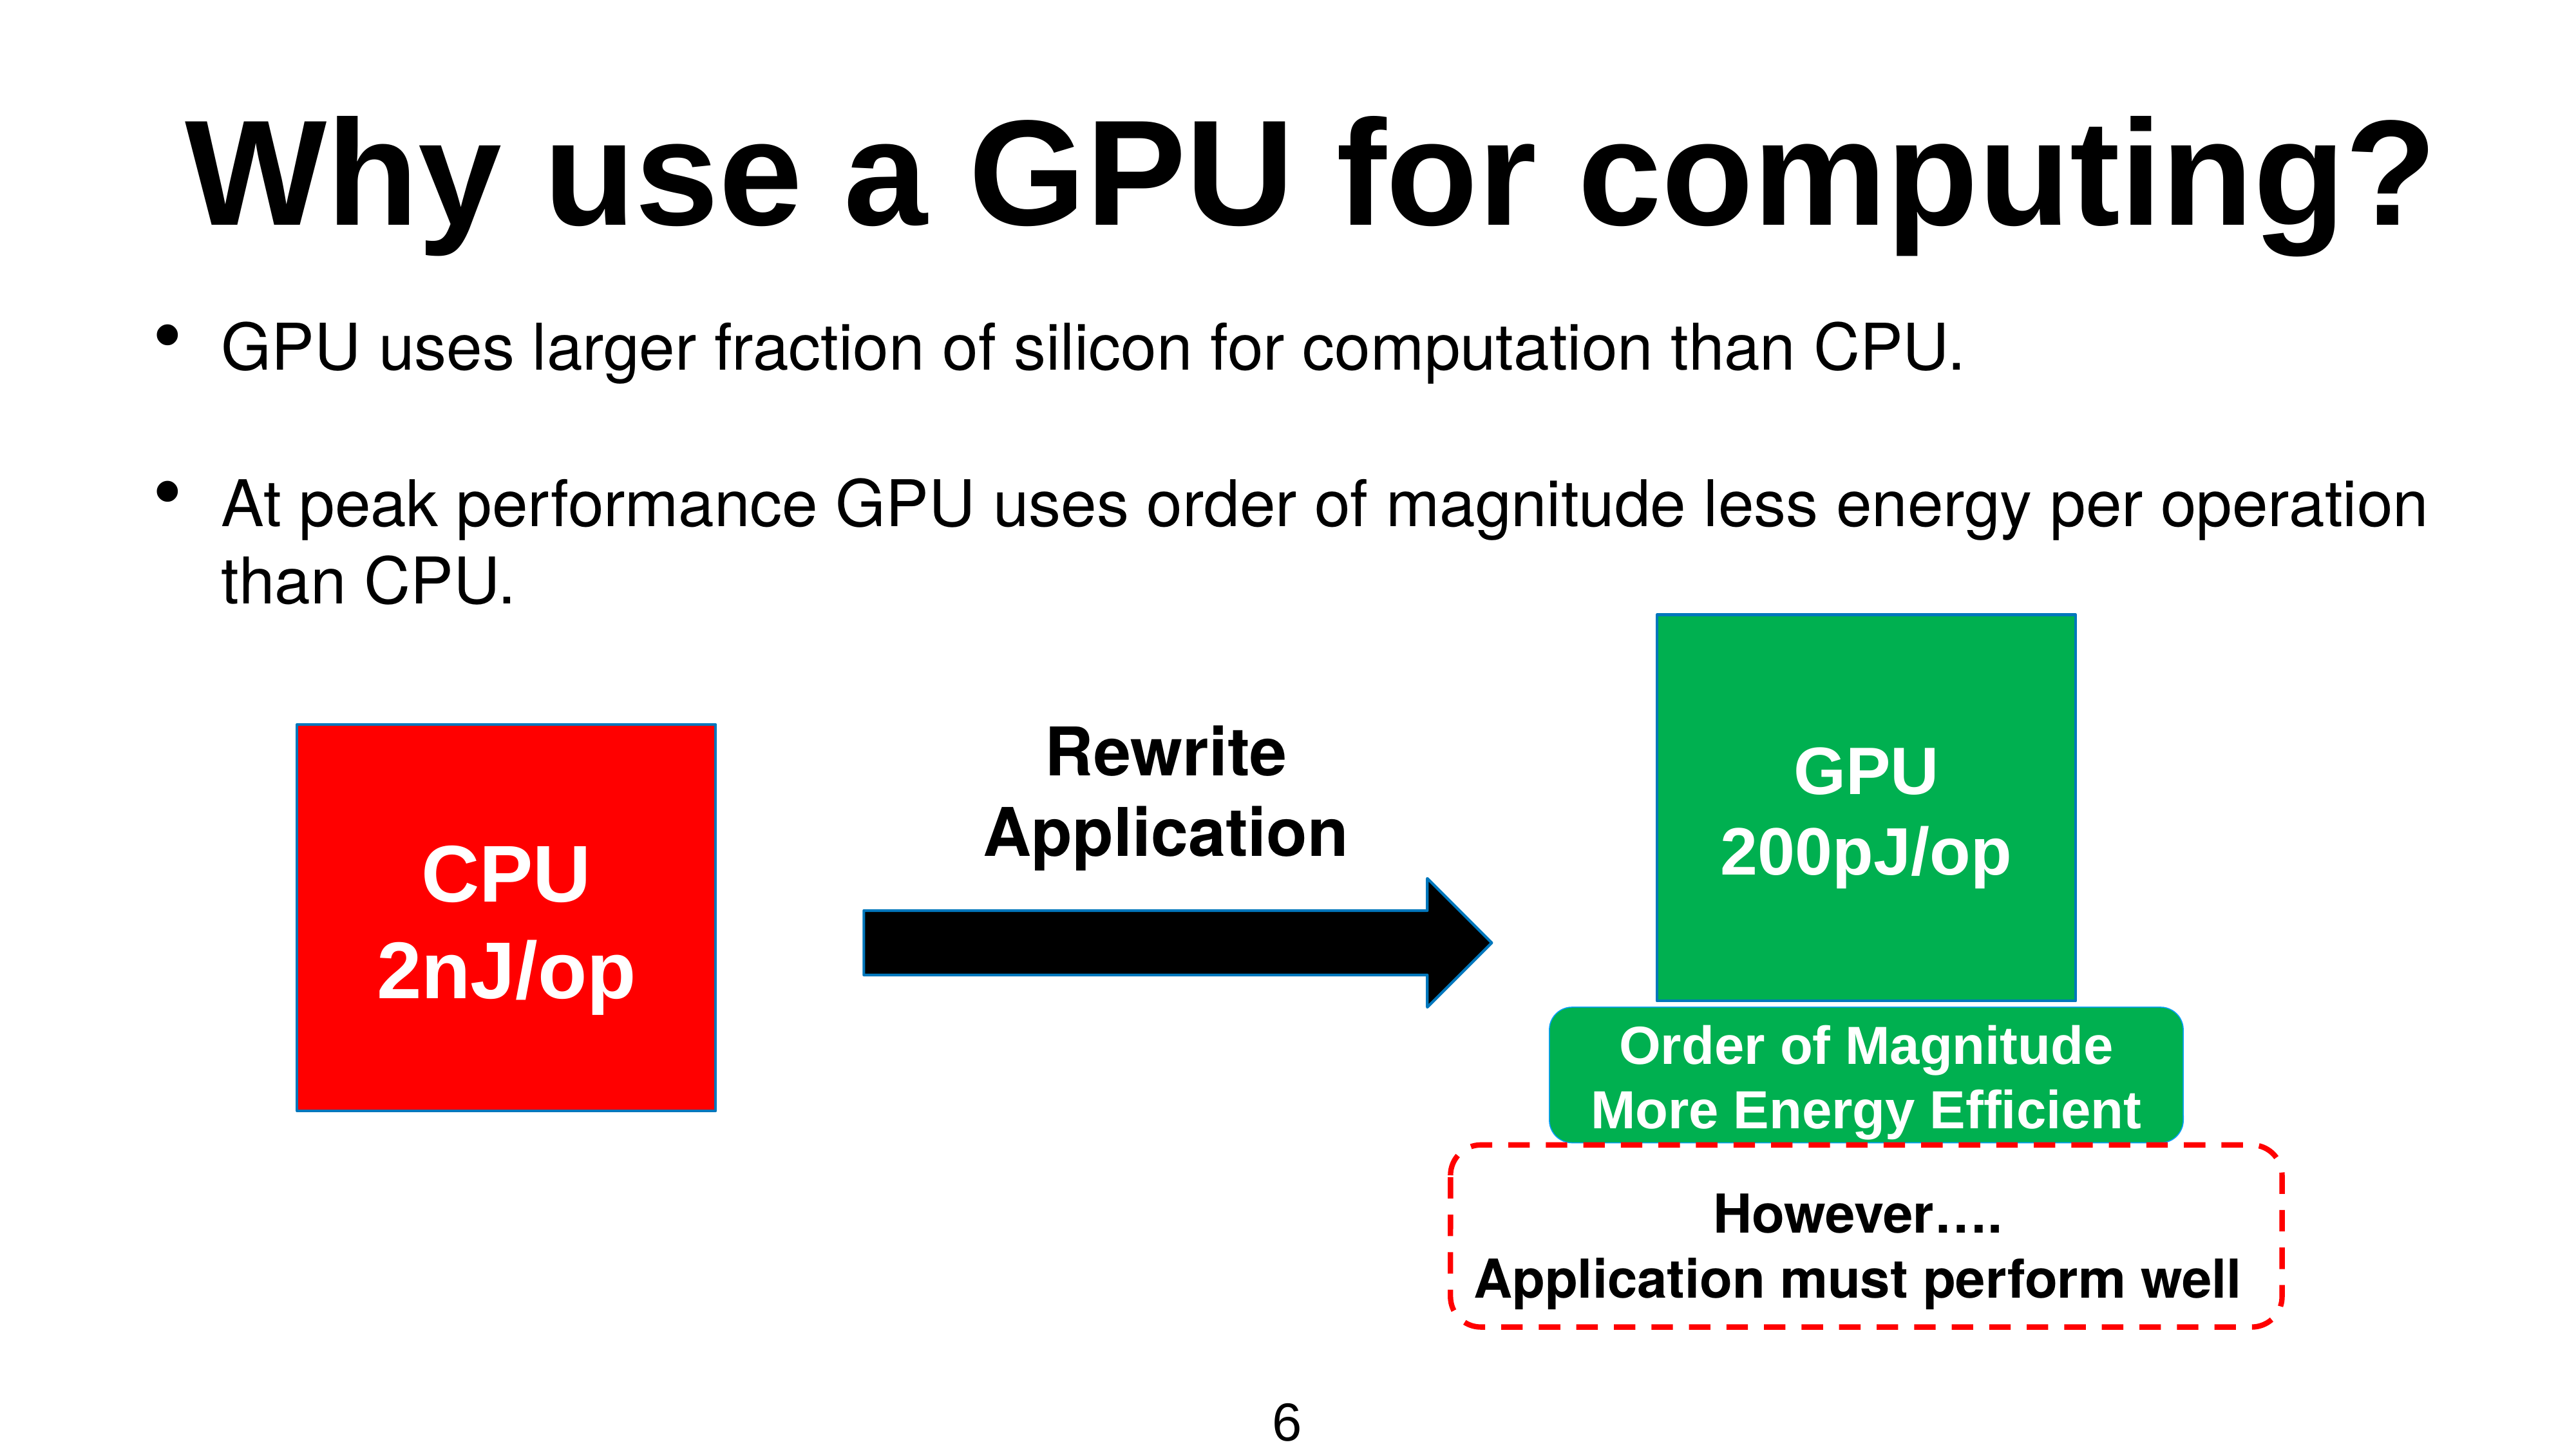

# Why use a GPU for computing?
GPU uses larger fraction of silicon for computation than CPU.
At peak performance GPU uses order of magnitude less energy per operation than CPU.
GPU
200pJ/op
Rewrite Application
CPU
2nJ/op

Order of Magnitude More Energy Efficient

However….
Application must perform well
6